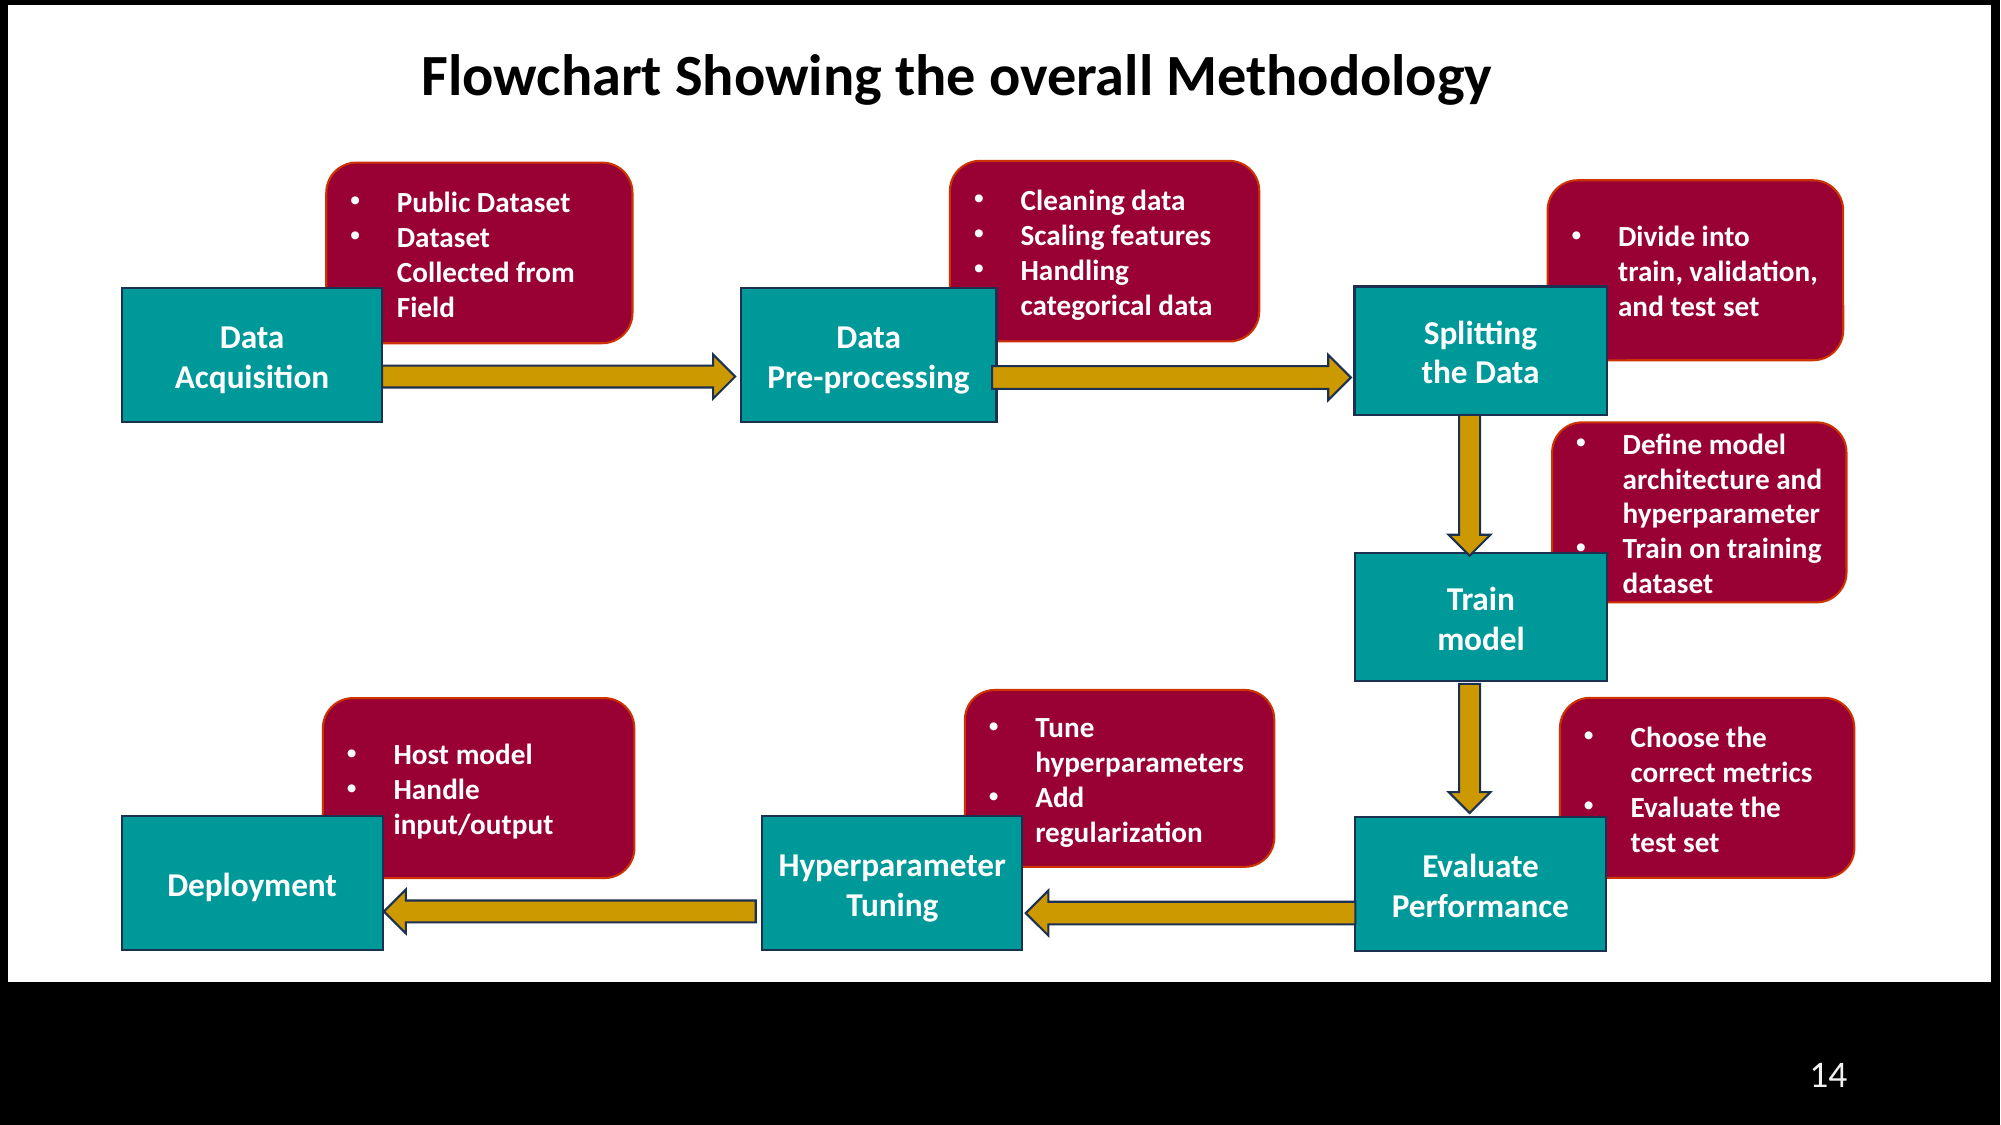

Flowchart Showing the overall Methodology
Cleaning data
Scaling features
Handling categorical data
Public Dataset
Dataset Collected from Field
Divide into train, validation, and test set
Splitting
the Data
Data
Acquisition
Data
Pre-processing

Define model architecture and hyperparameter
Train on training dataset

Train
model
Tune hyperparameters
Add regularization
Choose the correct metrics
Evaluate the test set
Host model
Handle input/output

Deployment
Hyperparameter Tuning
Evaluate Performance

14
14